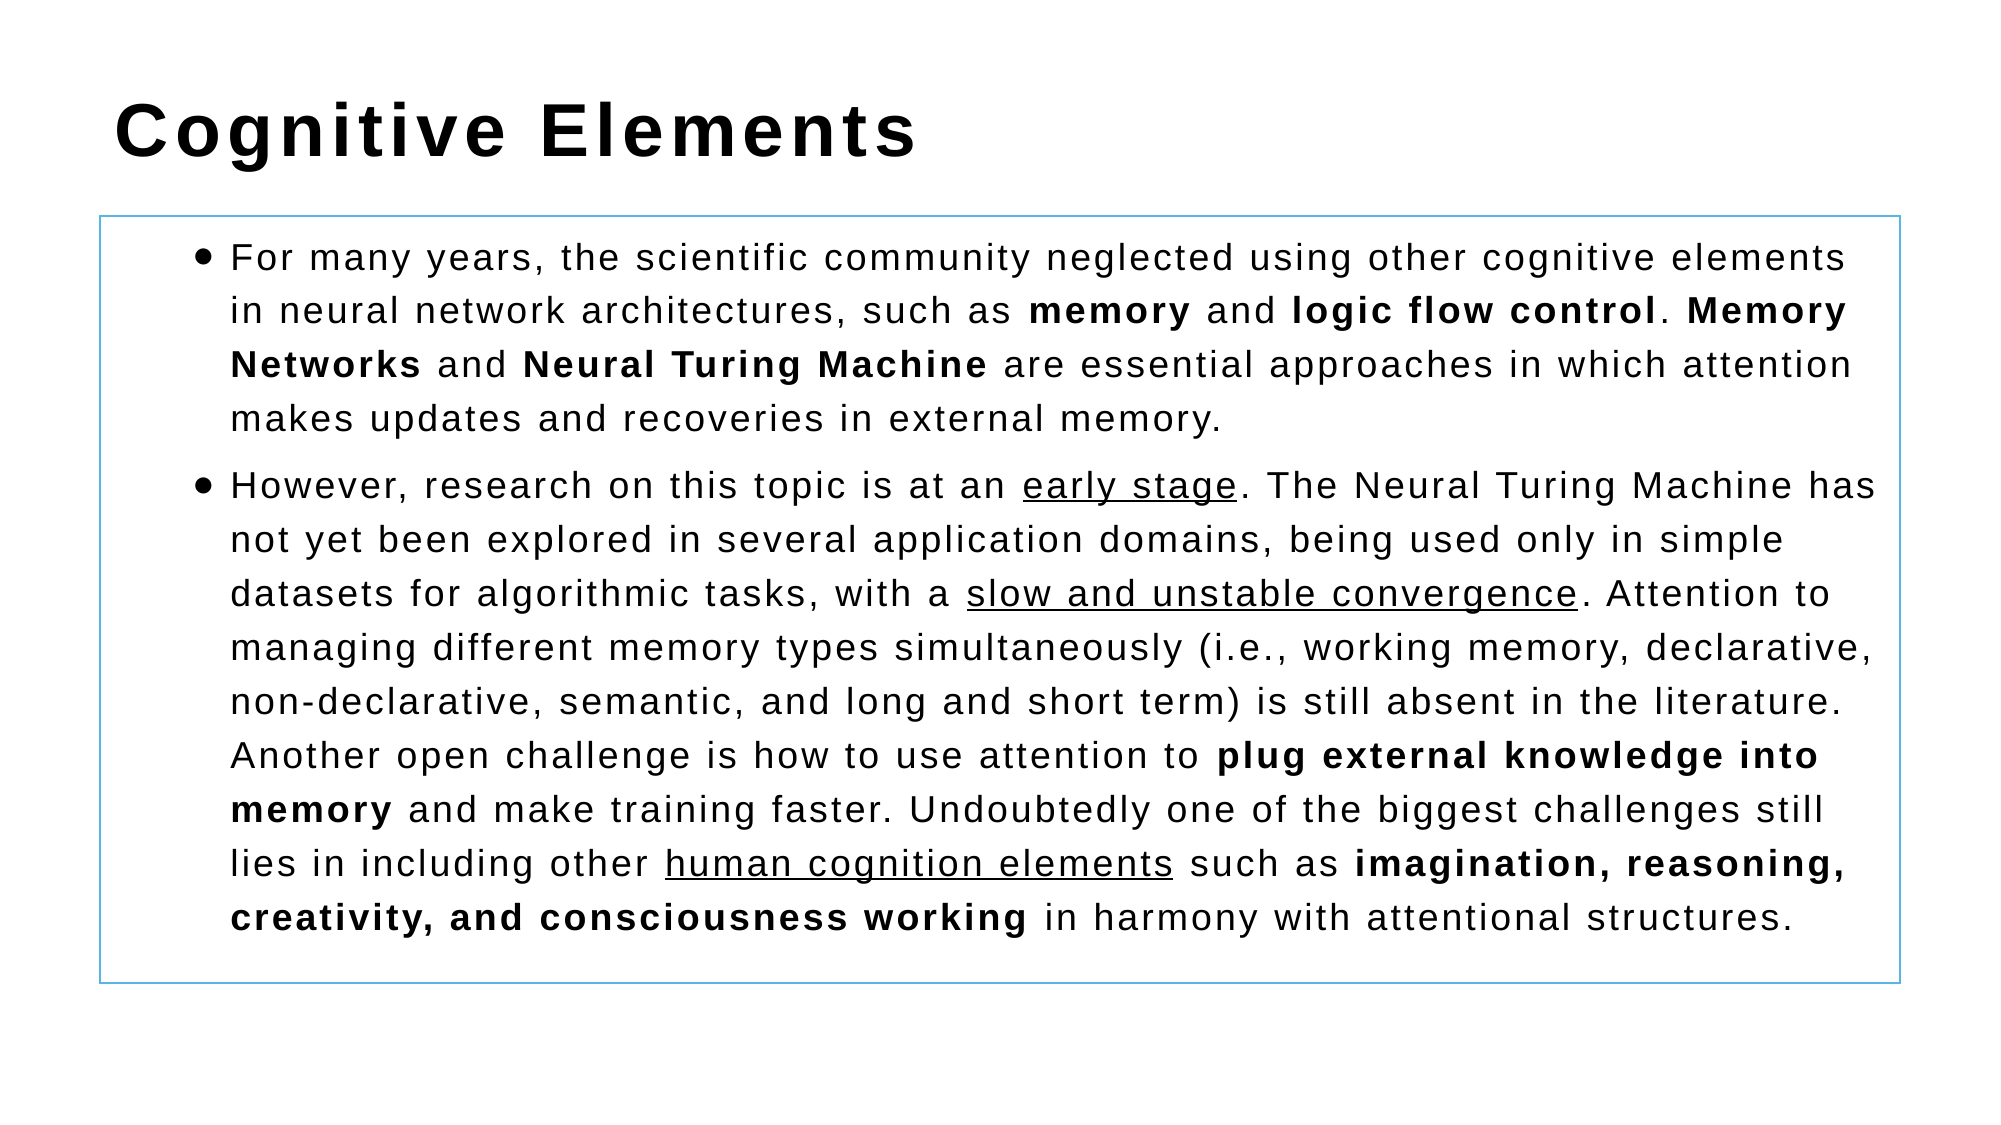

# Cognitive Elements
For many years, the scientific community neglected using other cognitive elements in neural network architectures, such as memory and logic flow control. Memory Networks and Neural Turing Machine are essential approaches in which attention makes updates and recoveries in external memory.
However, research on this topic is at an early stage. The Neural Turing Machine has not yet been explored in several application domains, being used only in simple datasets for algorithmic tasks, with a slow and unstable convergence. Attention to managing different memory types simultaneously (i.e., working memory, declarative, non-declarative, semantic, and long and short term) is still absent in the literature. Another open challenge is how to use attention to plug external knowledge into memory and make training faster. Undoubtedly one of the biggest challenges still lies in including other human cognition elements such as imagination, reasoning, creativity, and consciousness working in harmony with attentional structures.